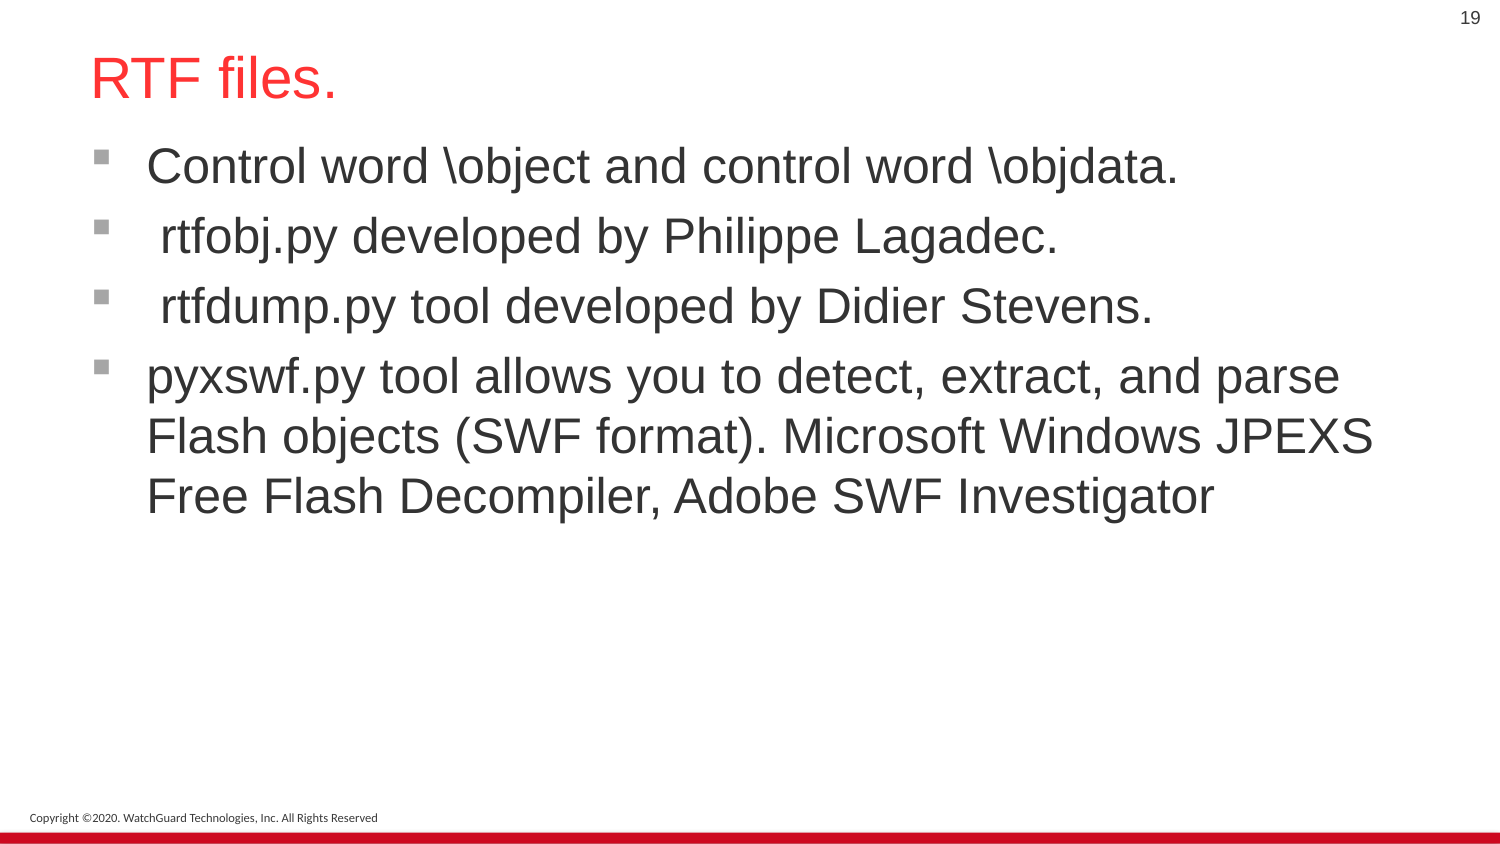

19
# RTF files.
Control word \object and control word \objdata.
 rtfobj.py developed by Philippe Lagadec.
 rtfdump.py tool developed by Didier Stevens.
pyxswf.py tool allows you to detect, extract, and parse Flash objects (SWF format). Microsoft Windows JPEXS Free Flash Decompiler, Adobe SWF Investigator